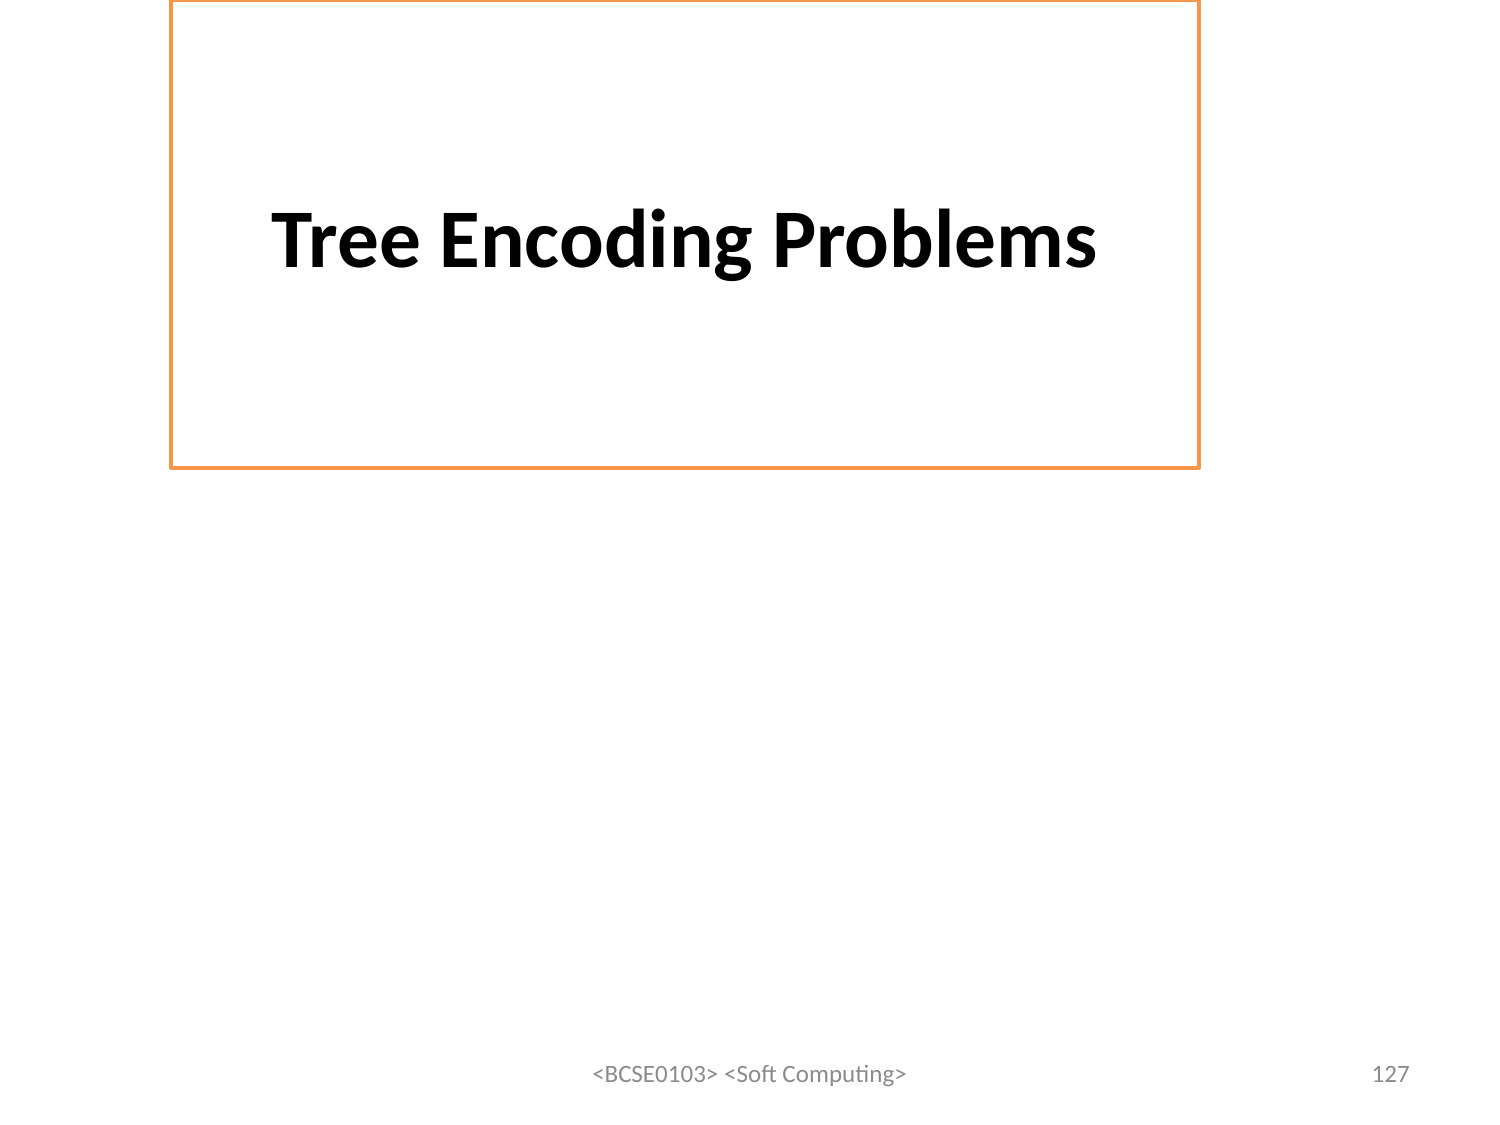

Tree Encoding Problems
<BCSE0103> <Soft Computing>
127